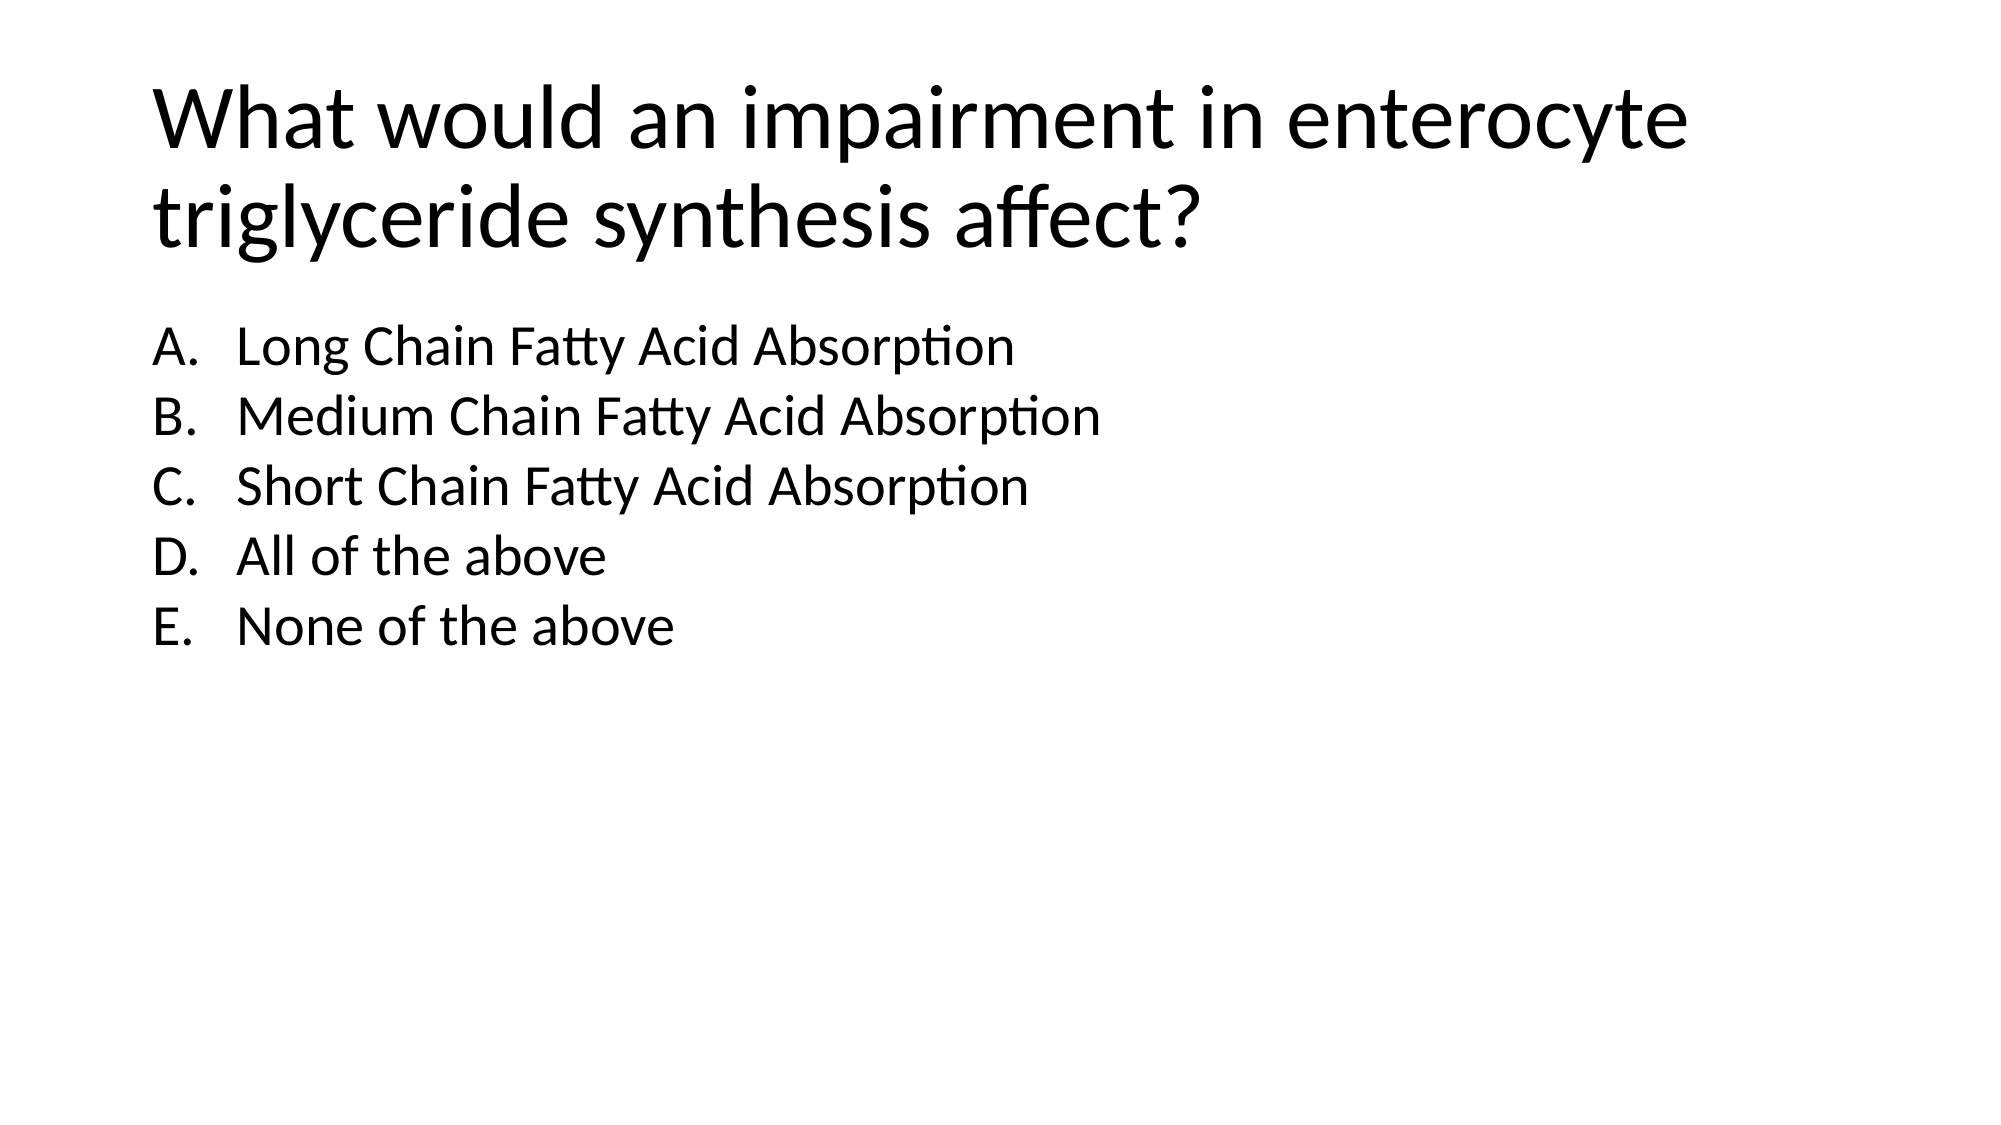

# What would an impairment in enterocyte triglyceride synthesis affect?
Long Chain Fatty Acid Absorption
Medium Chain Fatty Acid Absorption
Short Chain Fatty Acid Absorption
All of the above
None of the above